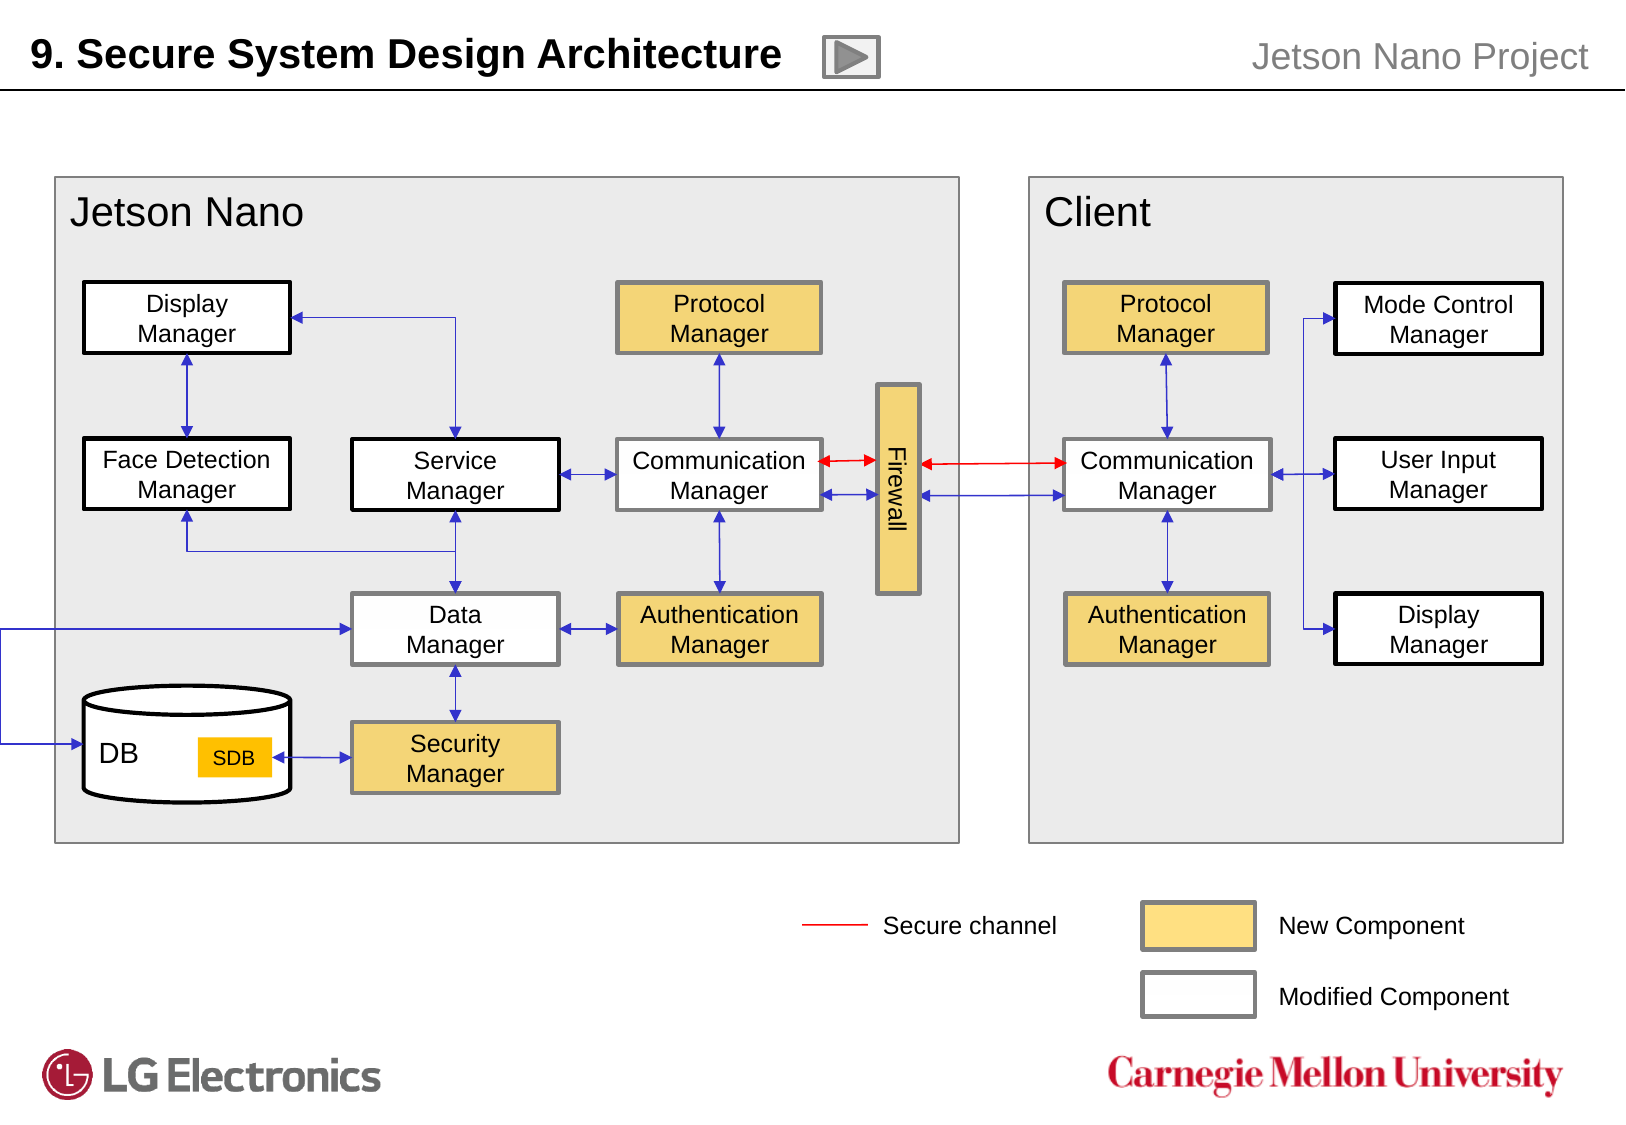

9. Secure System Design Architecture
Jetson Nano Project

Jetson Nano
Client
Display Manager
Protocol Manager
Protocol Manager
Mode Control Manager
Firewall
Face Detection Manager
User Input Manager
Service Manager
Communication Manager
Communication Manager
Data
Manager
Authentication Manager
Display Manager
Authentication Manager
DB
Security Manager
SDB
Secure channel

New Component

Modified Component